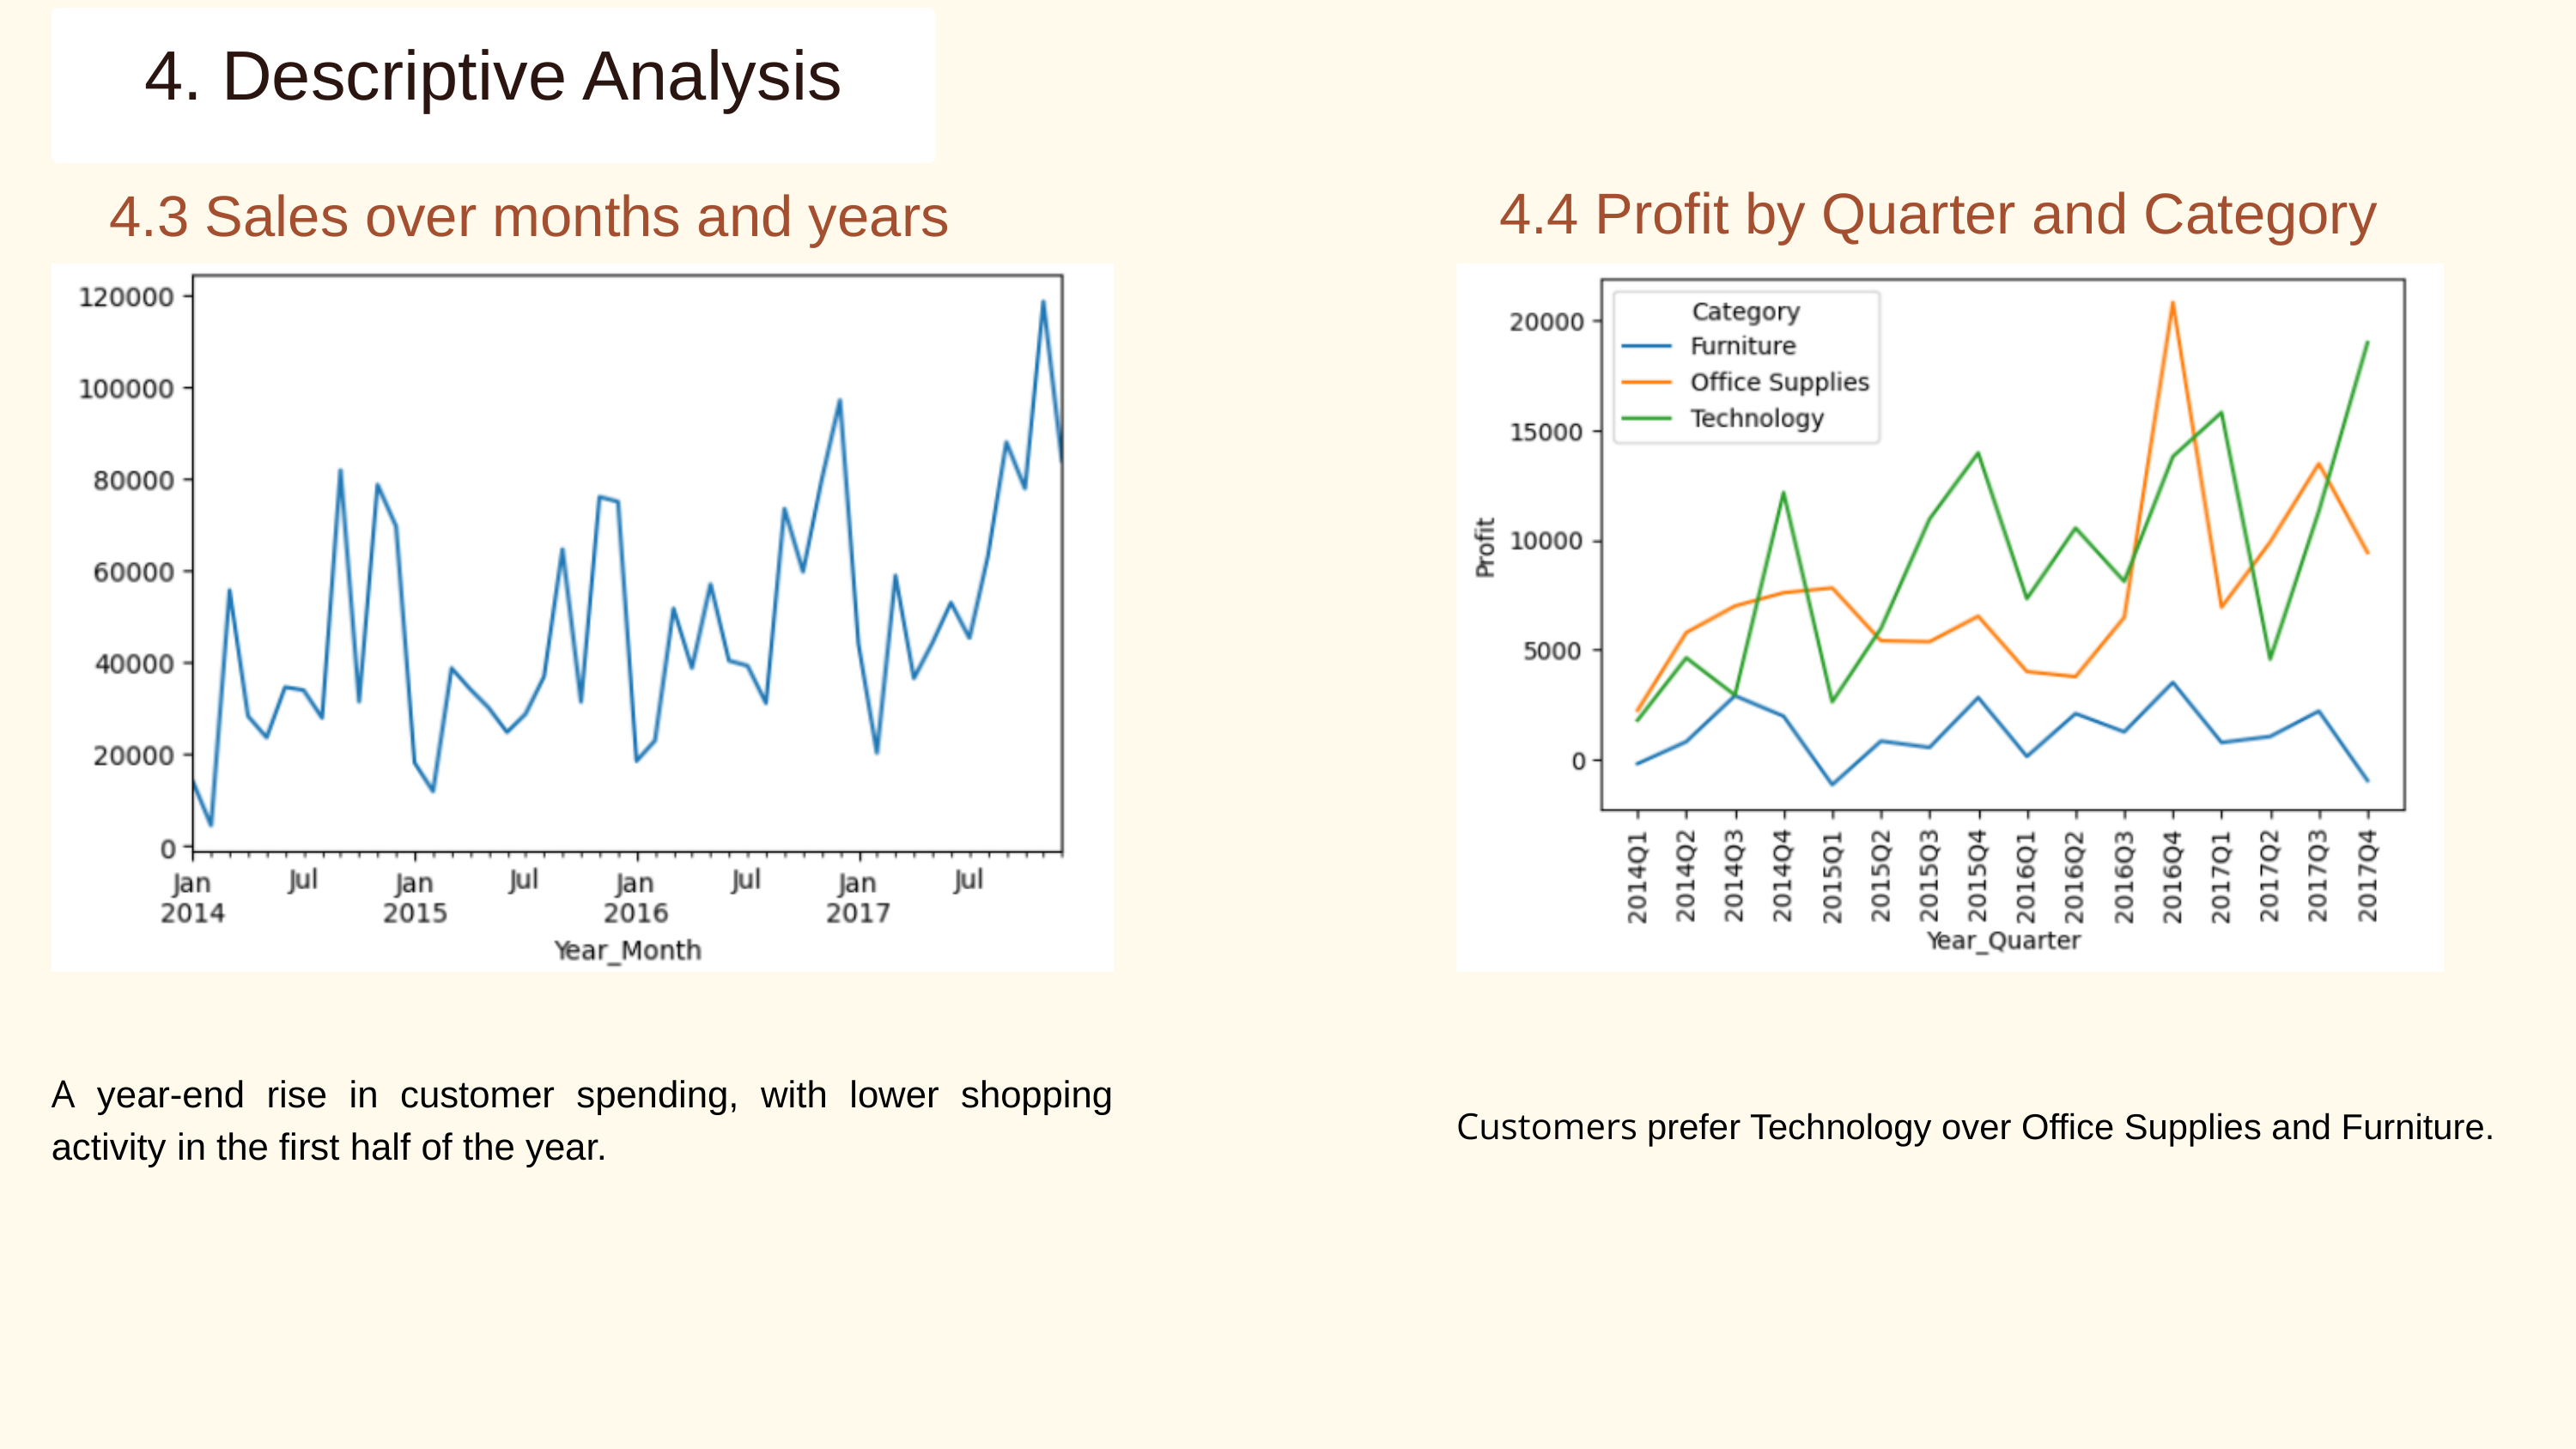

4. Descriptive Analysis
4.3 Sales over months and years
4.4 Profit by Quarter and Category

A year-end rise in customer spending, with lower shopping activity in the first half of the year.

Customers prefer Technology over Office Supplies and Furniture.